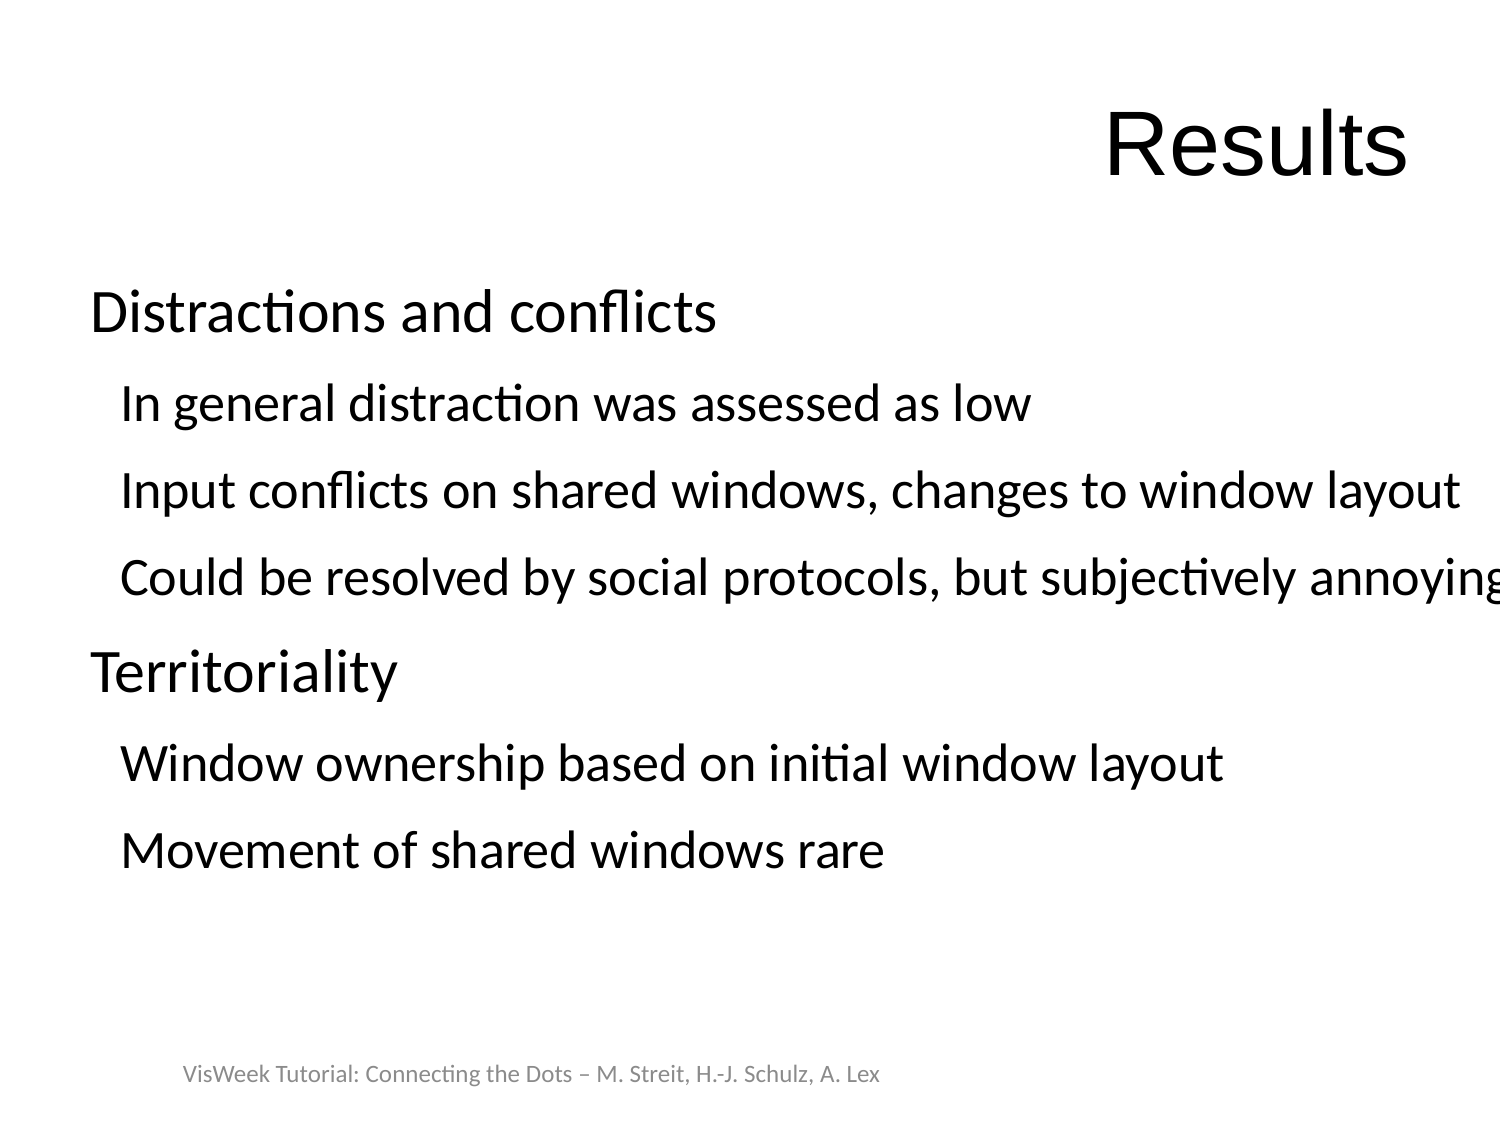

# Results
Distractions and conflicts
In general distraction was assessed as low
Input conflicts on shared windows, changes to window layout
Could be resolved by social protocols, but subjectively annoying
Territoriality
Window ownership based on initial window layout
Movement of shared windows rare
VisWeek Tutorial: Connecting the Dots – M. Streit, H.-J. Schulz, A. Lex